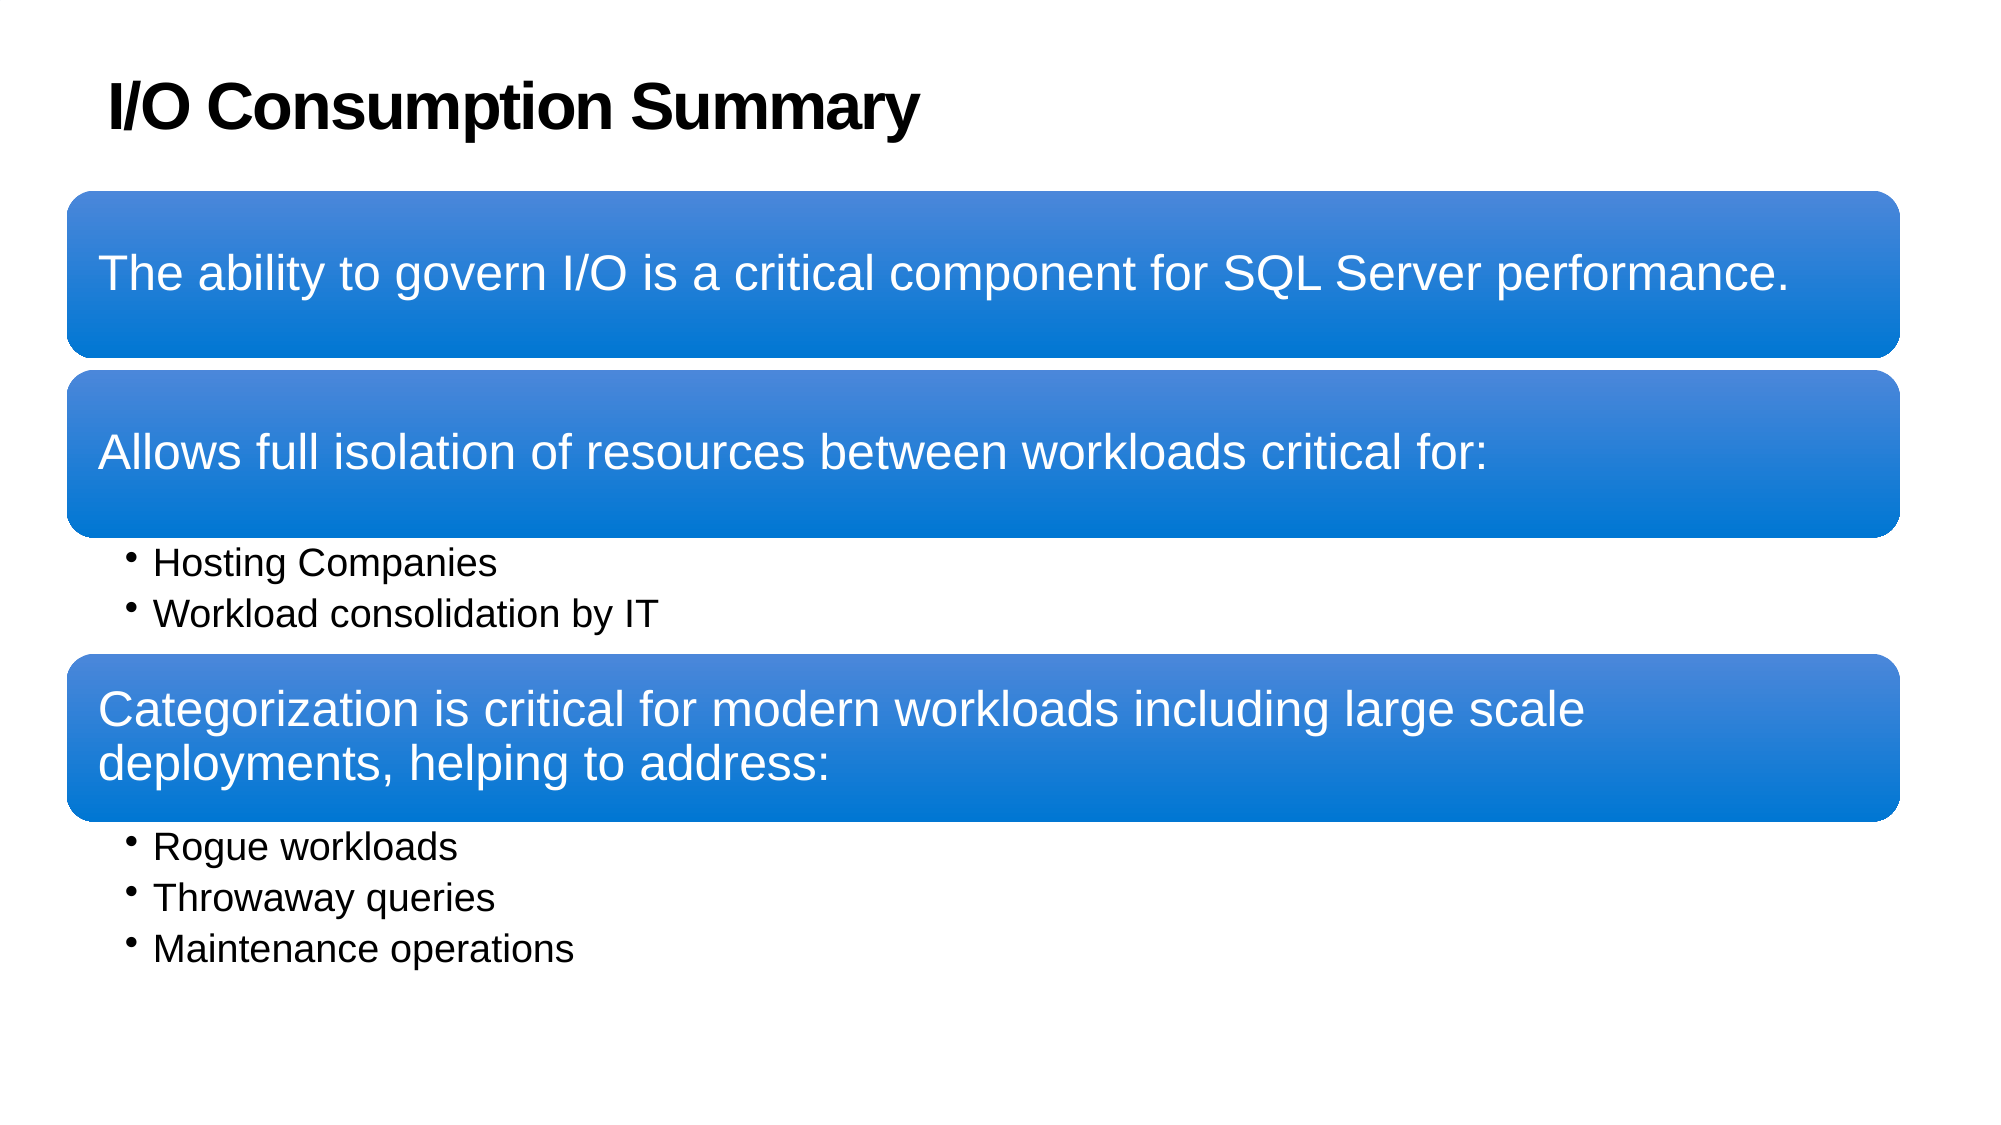

# I/O Consumption Summary
The ability to govern I/O is a critical component for SQL Server performance.
Allows full isolation of resources between workloads critical for:
Hosting Companies
Workload consolidation by IT
Categorization is critical for modern workloads including large scale deployments, helping to address:
Rogue workloads
Throwaway queries
Maintenance operations